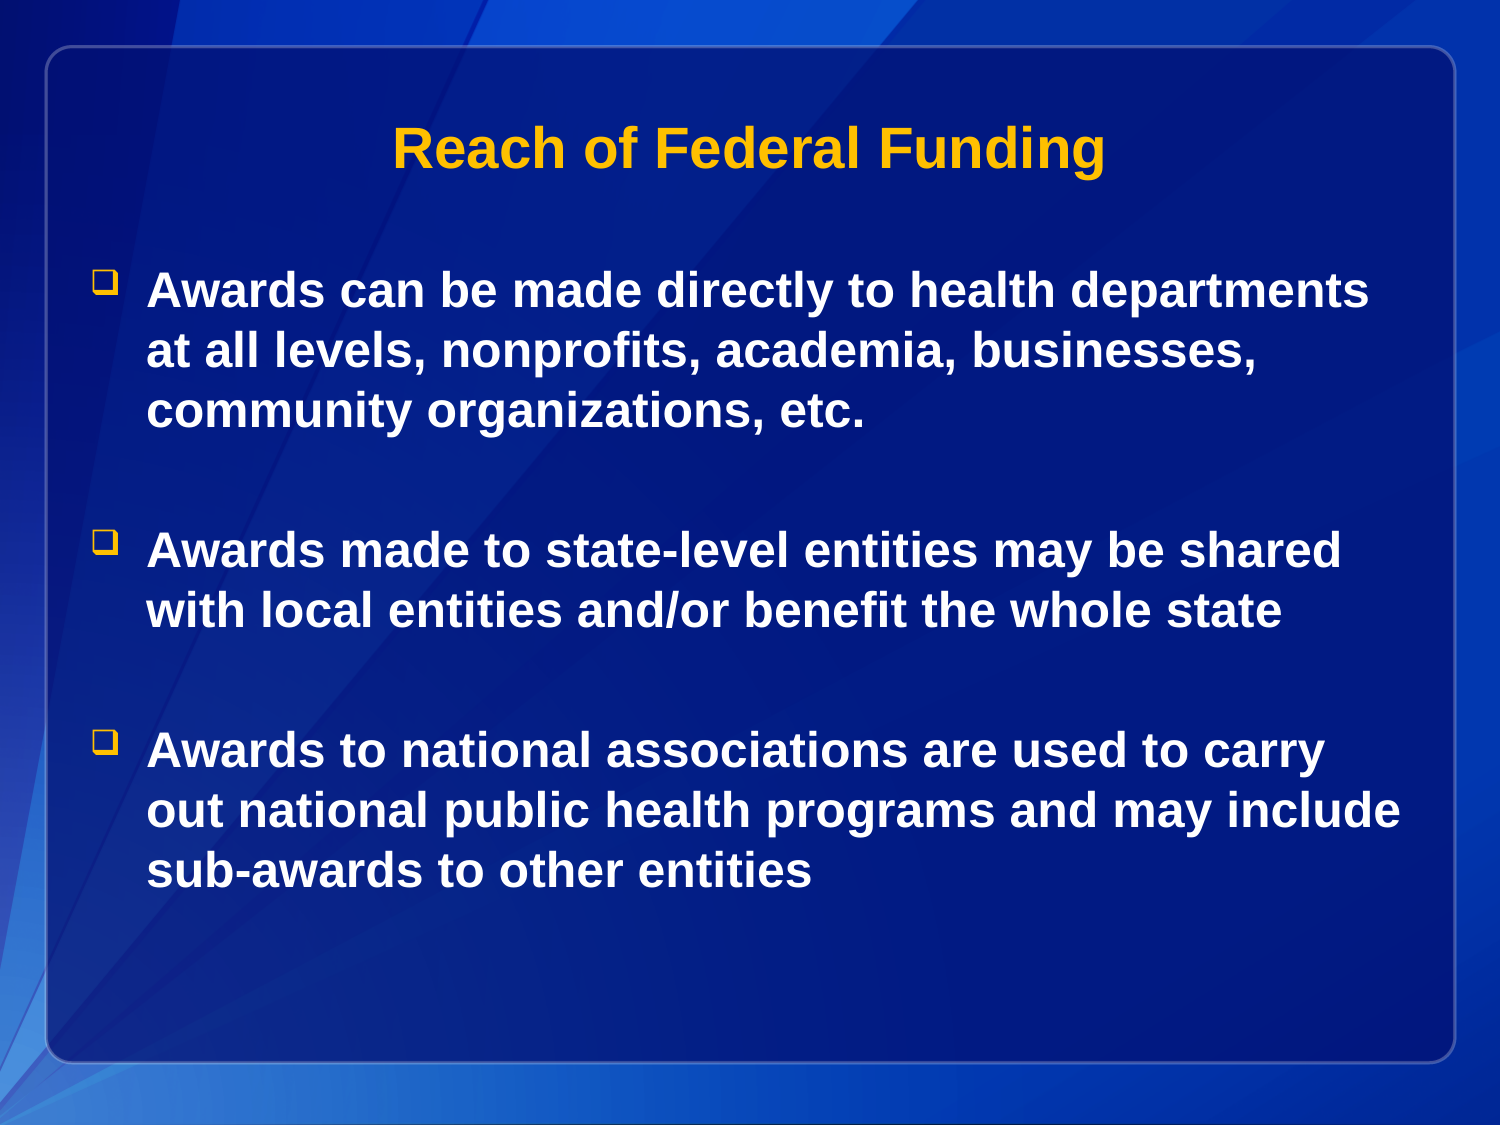

# Reach of Federal Funding
Awards can be made directly to health departments at all levels, nonprofits, academia, businesses, community organizations, etc.

Awards made to state-level entities may be shared with local entities and/or benefit the whole state

Awards to national associations are used to carry out national public health programs and may include sub-awards to other entities